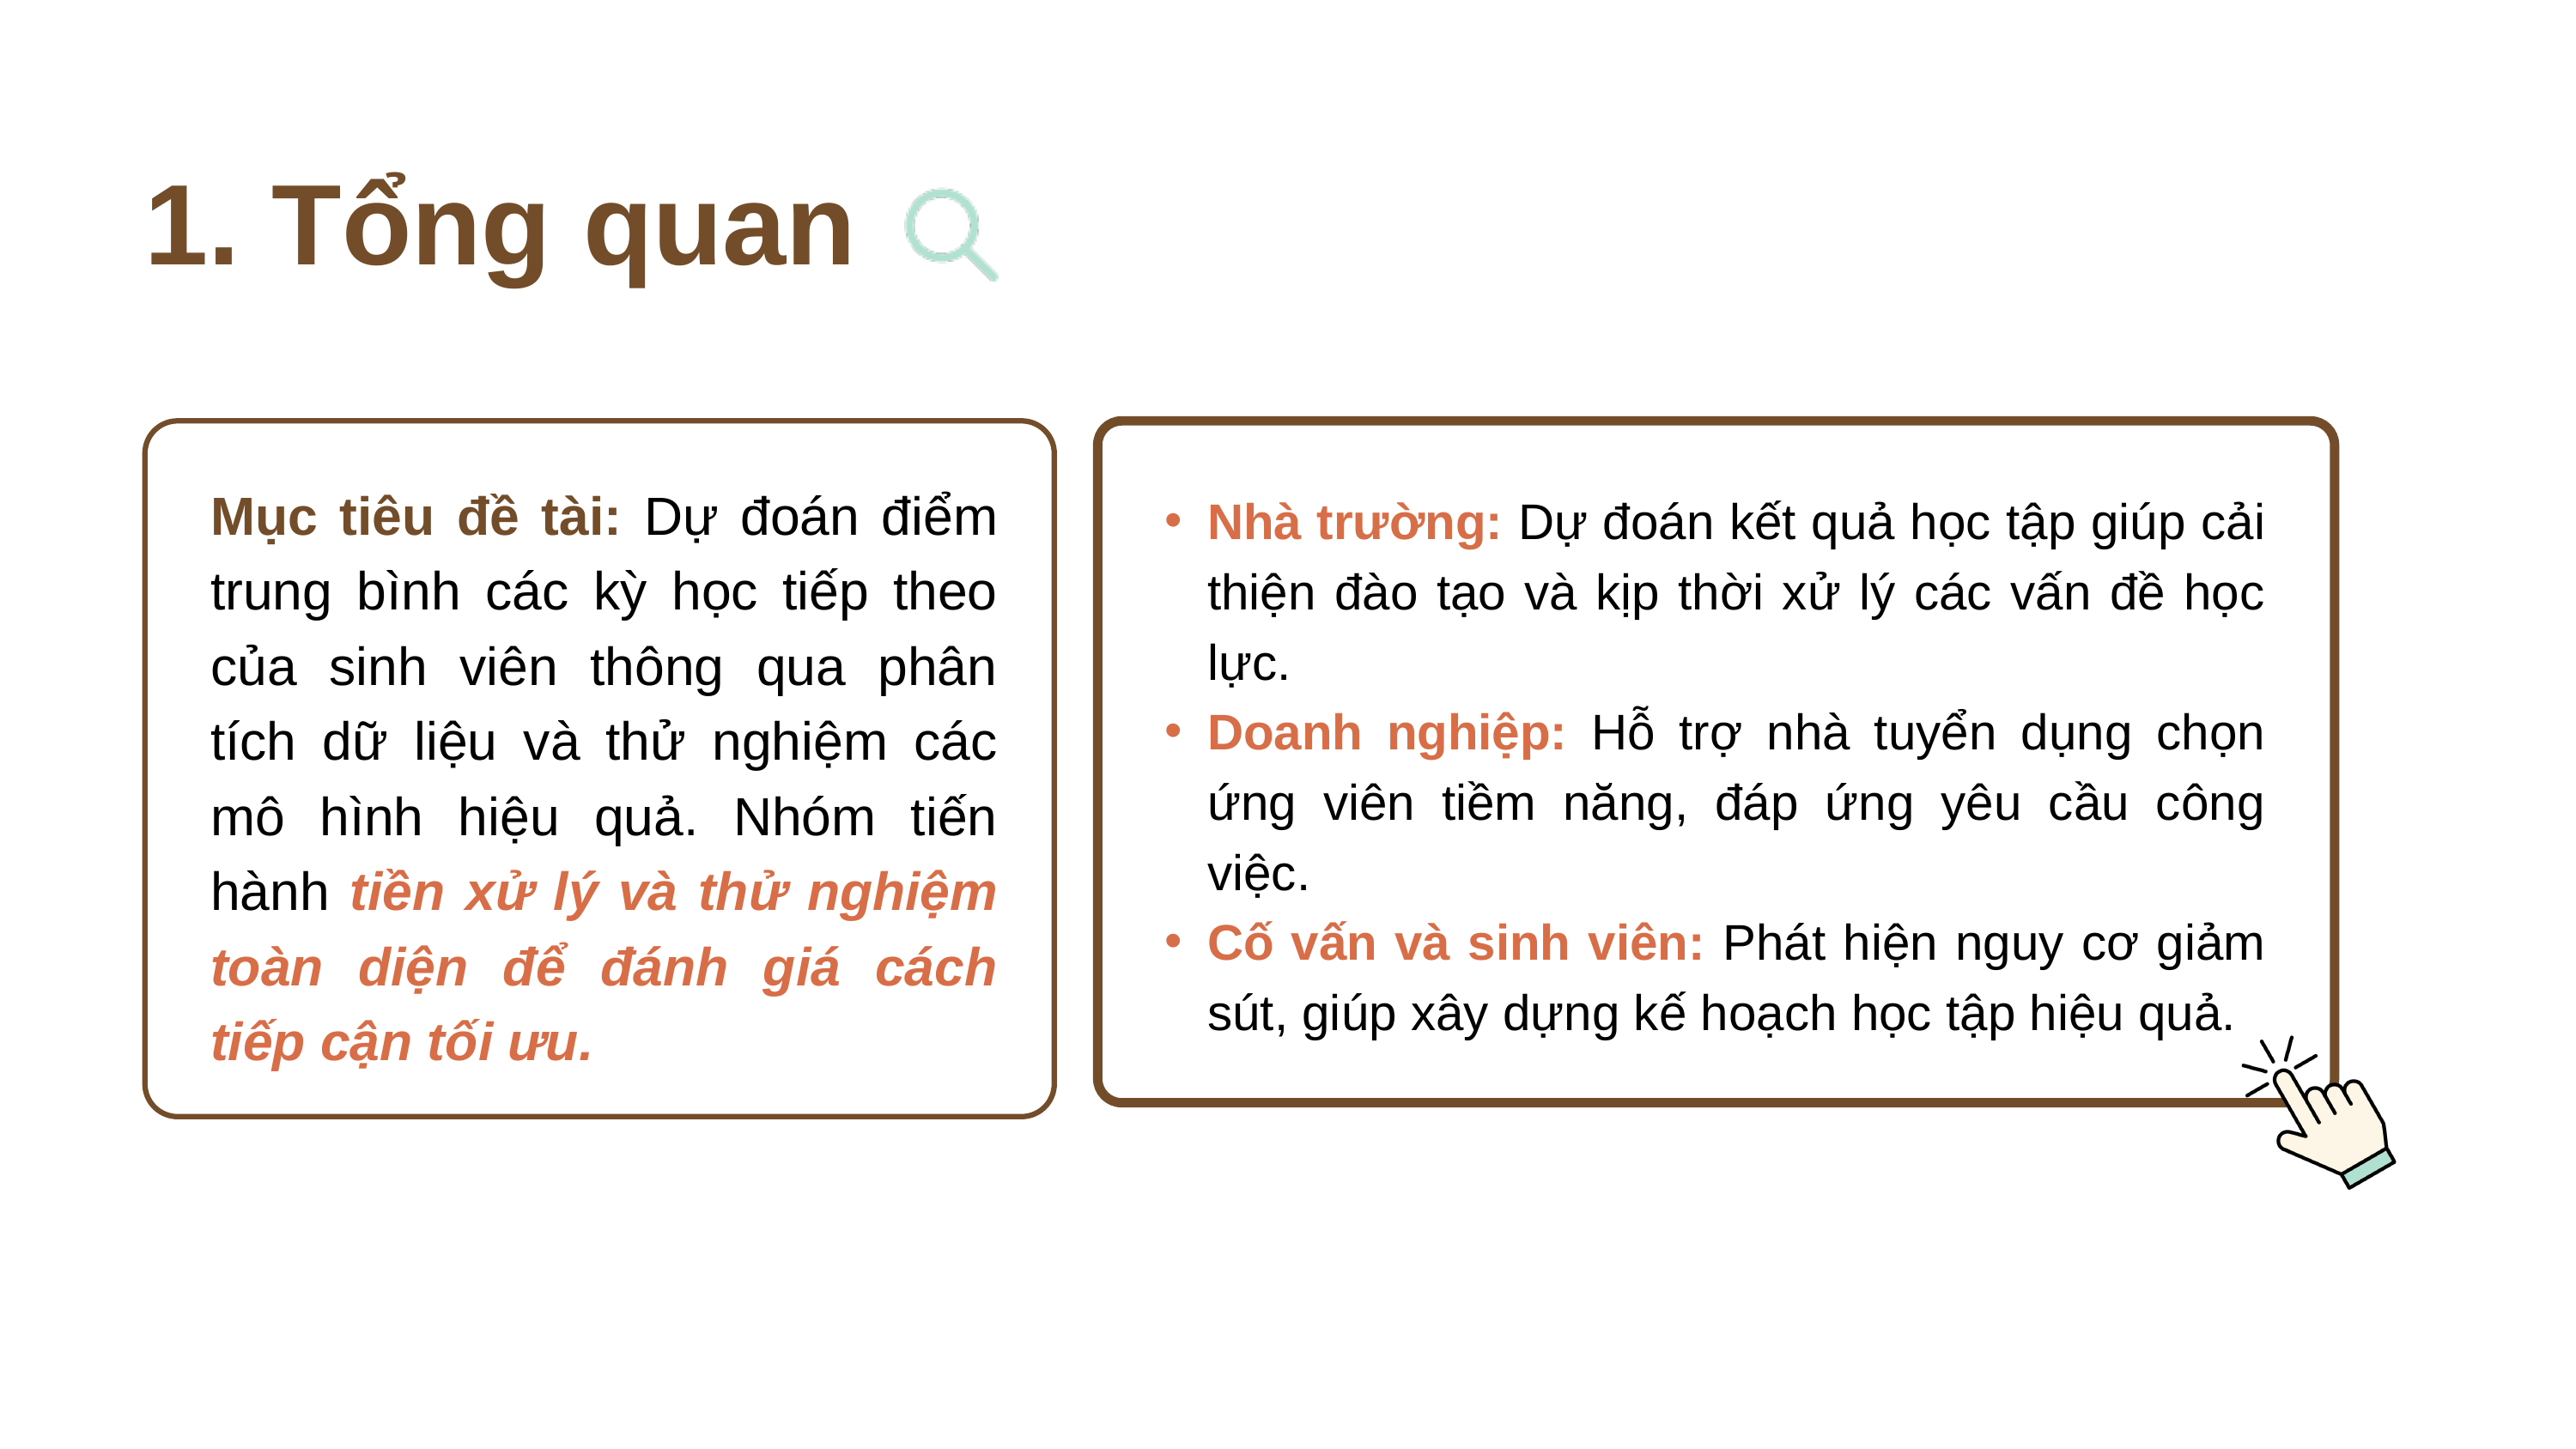

1. Tổng quan

Mục tiêu đề tài: Dự đoán điểm trung bình các kỳ học tiếp theo của sinh viên thông qua phân tích dữ liệu và thử nghiệm các mô hình hiệu quả. Nhóm tiến hành tiền xử lý và thử nghiệm toàn diện để đánh giá cách tiếp cận tối ưu.
Nhà trường: Dự đoán kết quả học tập giúp cải thiện đào tạo và kịp thời xử lý các vấn đề học lực.
Doanh nghiệp: Hỗ trợ nhà tuyển dụng chọn ứng viên tiềm năng, đáp ứng yêu cầu công việc.
Cố vấn và sinh viên: Phát hiện nguy cơ giảm sút, giúp xây dựng kế hoạch học tập hiệu quả.